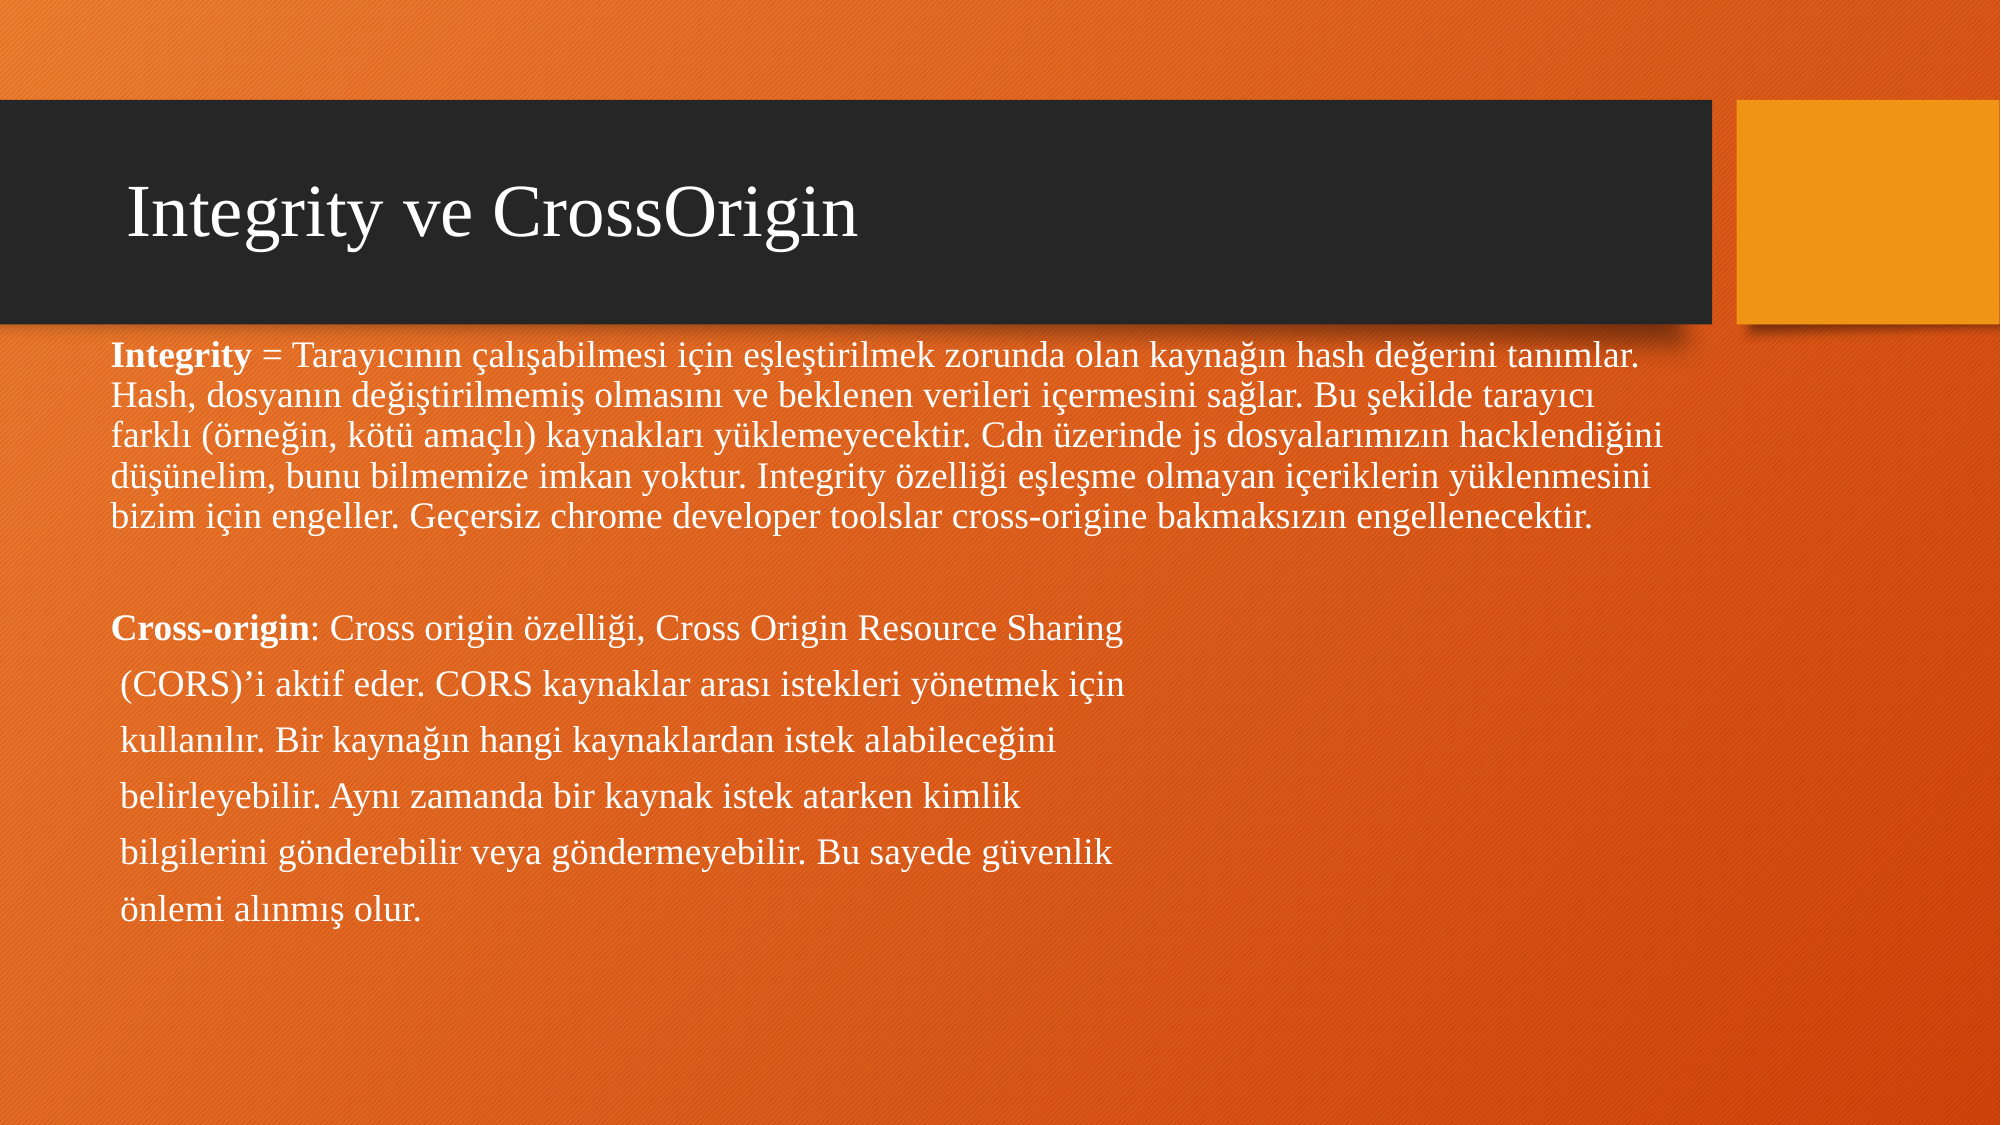

# Integrity ve CrossOrigin
Integrity = Tarayıcının çalışabilmesi için eşleştirilmek zorunda olan kaynağın hash değerini tanımlar. Hash, dosyanın değiştirilmemiş olmasını ve beklenen verileri içermesini sağlar. Bu şekilde tarayıcı farklı (örneğin, kötü amaçlı) kaynakları yüklemeyecektir. Cdn üzerinde js dosyalarımızın hacklendiğini düşünelim, bunu bilmemize imkan yoktur. Integrity özelliği eşleşme olmayan içeriklerin yüklenmesini bizim için engeller. Geçersiz chrome developer toolslar cross-origine bakmaksızın engellenecektir.

Cross-origin: Cross origin özelliği, Cross Origin Resource Sharing
 (CORS)’i aktif eder. CORS kaynaklar arası istekleri yönetmek için
 kullanılır. Bir kaynağın hangi kaynaklardan istek alabileceğini
 belirleyebilir. Aynı zamanda bir kaynak istek atarken kimlik
 bilgilerini gönderebilir veya göndermeyebilir. Bu sayede güvenlik
 önlemi alınmış olur.